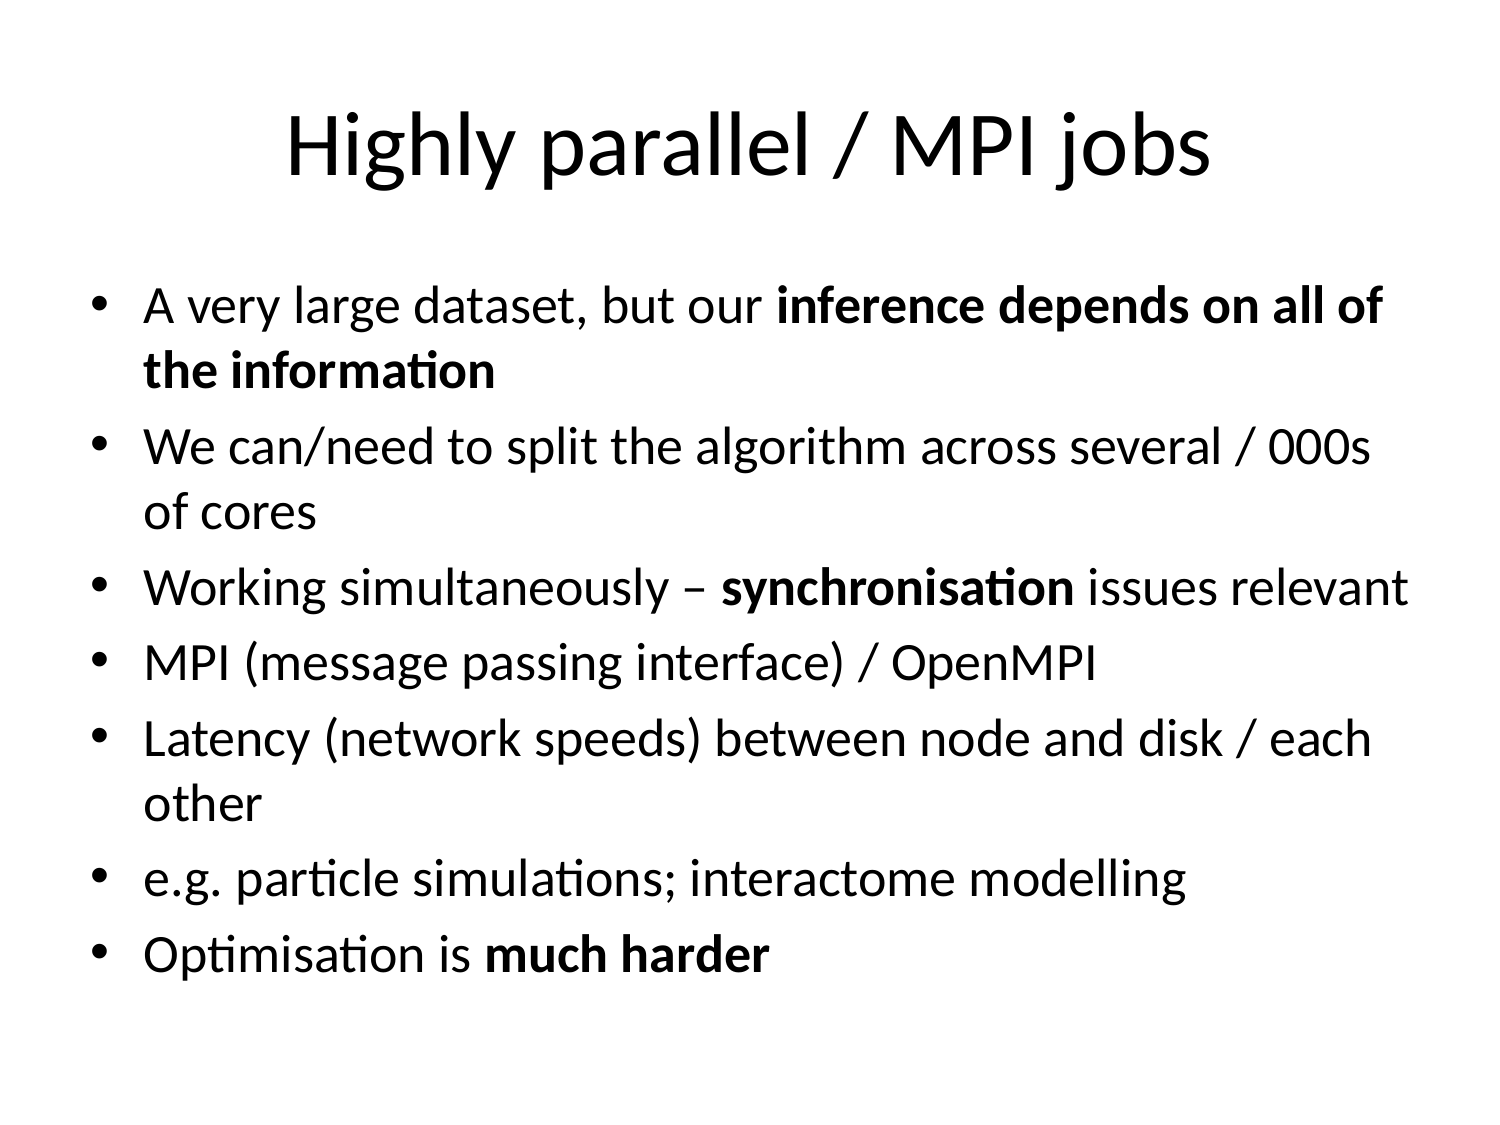

# Highly parallel / MPI jobs
A very large dataset, but our inference depends on all of the information
We can/need to split the algorithm across several / 000s of cores
Working simultaneously – synchronisation issues relevant
MPI (message passing interface) / OpenMPI
Latency (network speeds) between node and disk / each other
e.g. particle simulations; interactome modelling
Optimisation is much harder